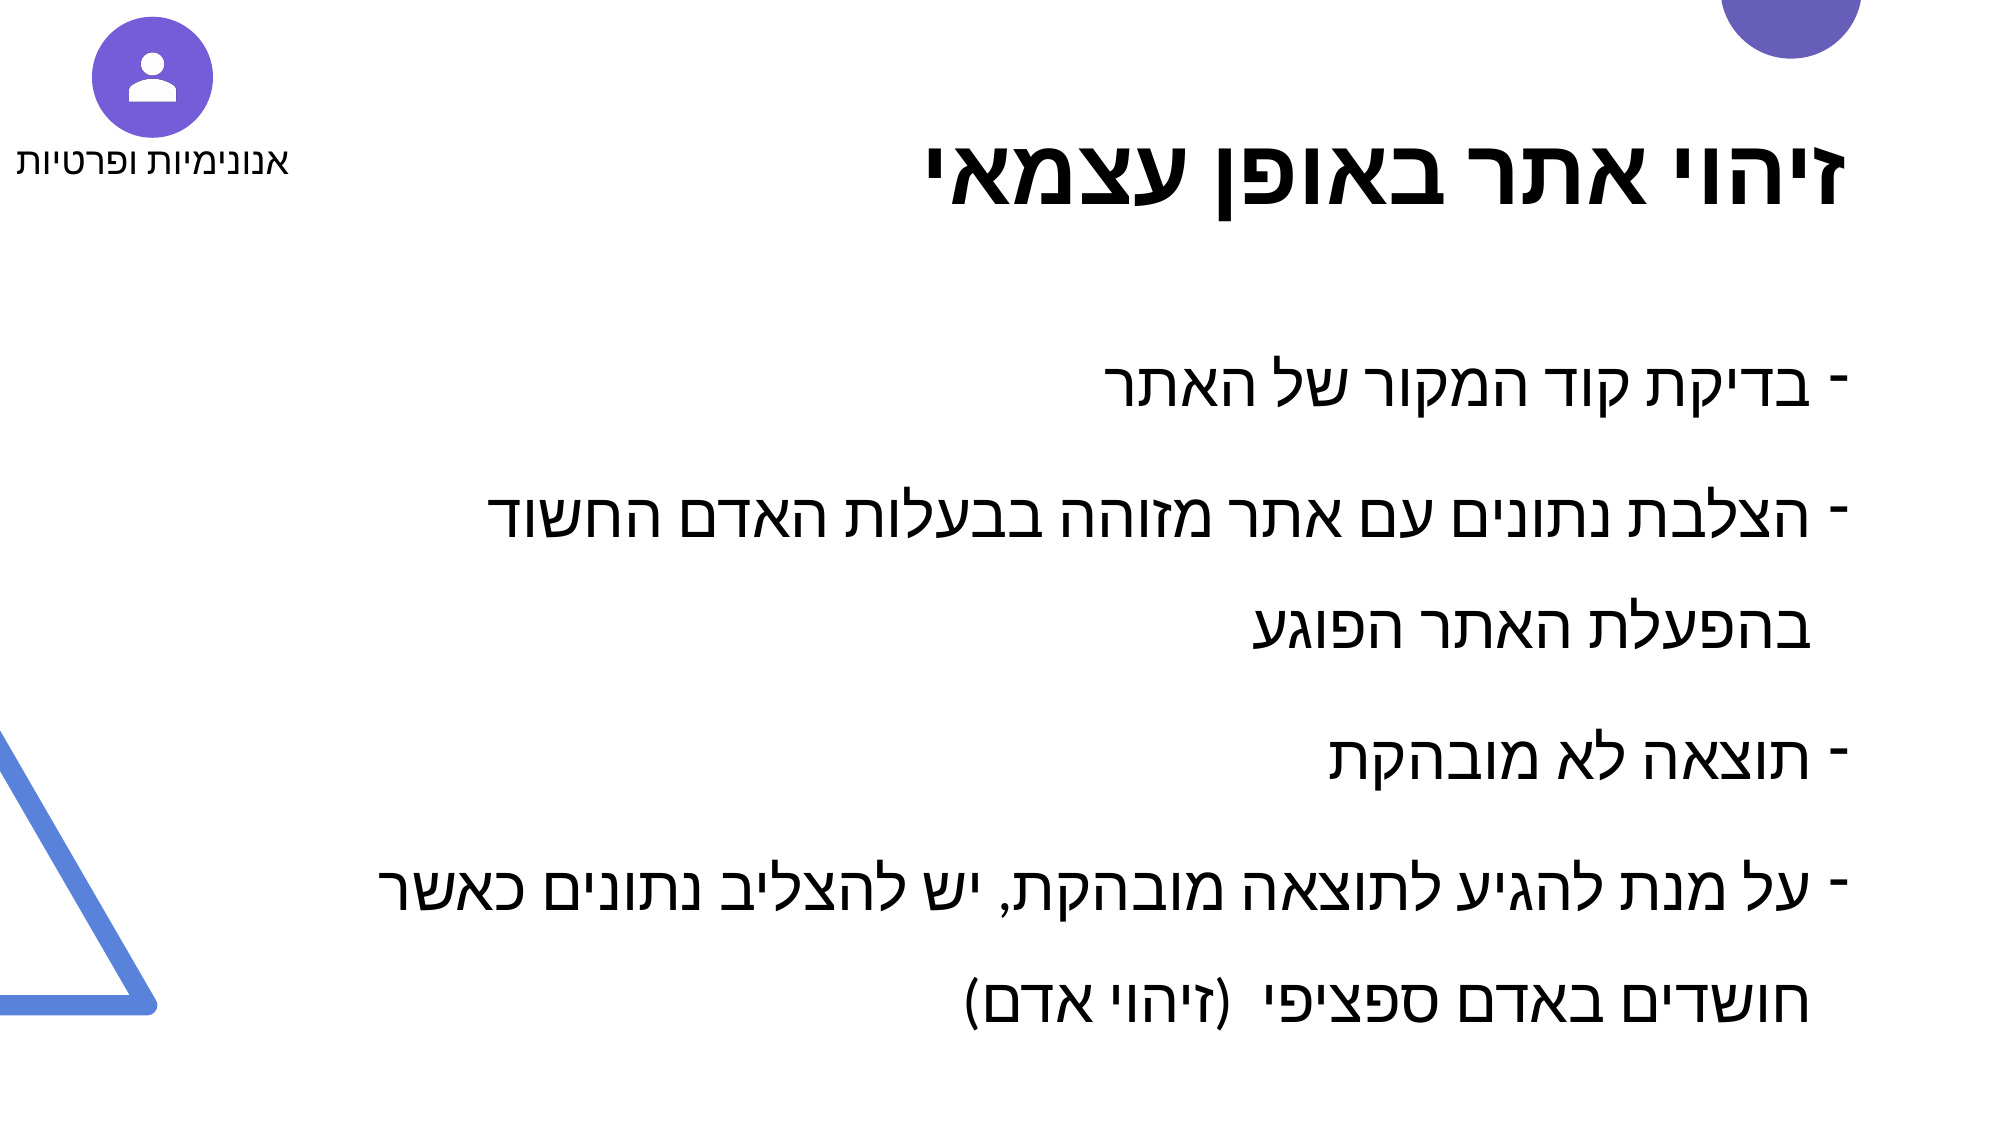

אנונימיות ופרטיות
# זיהוי אתר באופן עצמאי
בדיקת קוד המקור של האתר
הצלבת נתונים עם אתר מזוהה בבעלות האדם החשוד בהפעלת האתר הפוגע
תוצאה לא מובהקת
על מנת להגיע לתוצאה מובהקת, יש להצליב נתונים כאשר חושדים באדם ספציפי  (זיהוי אדם)